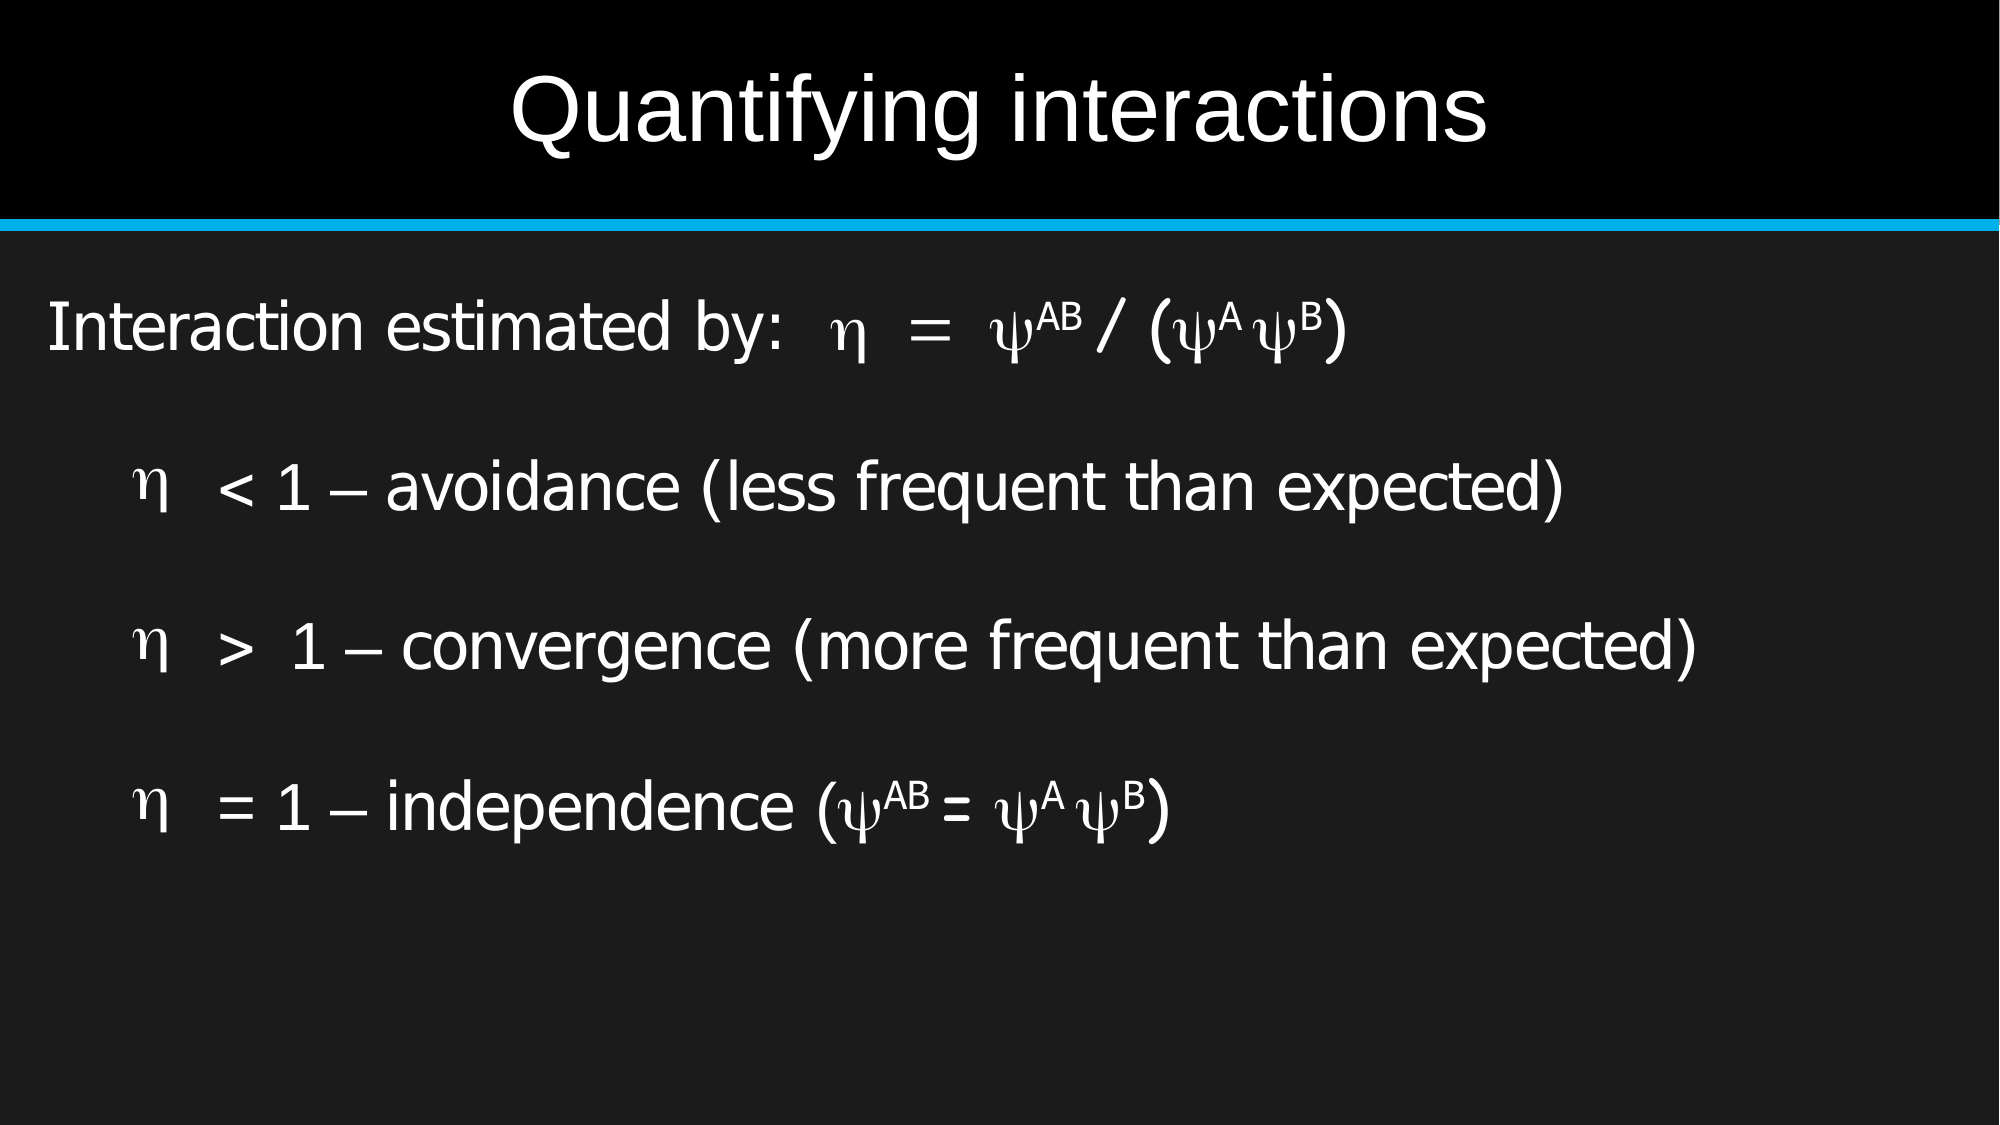

# Quantifying interactions
Interaction estimated by:  η = ψAB / (ψA ψB)

< 1 – avoidance (less frequent than expected)

> 1 – convergence (more frequent than expected)

= 1 – independence (ψAB = ψA ψB)